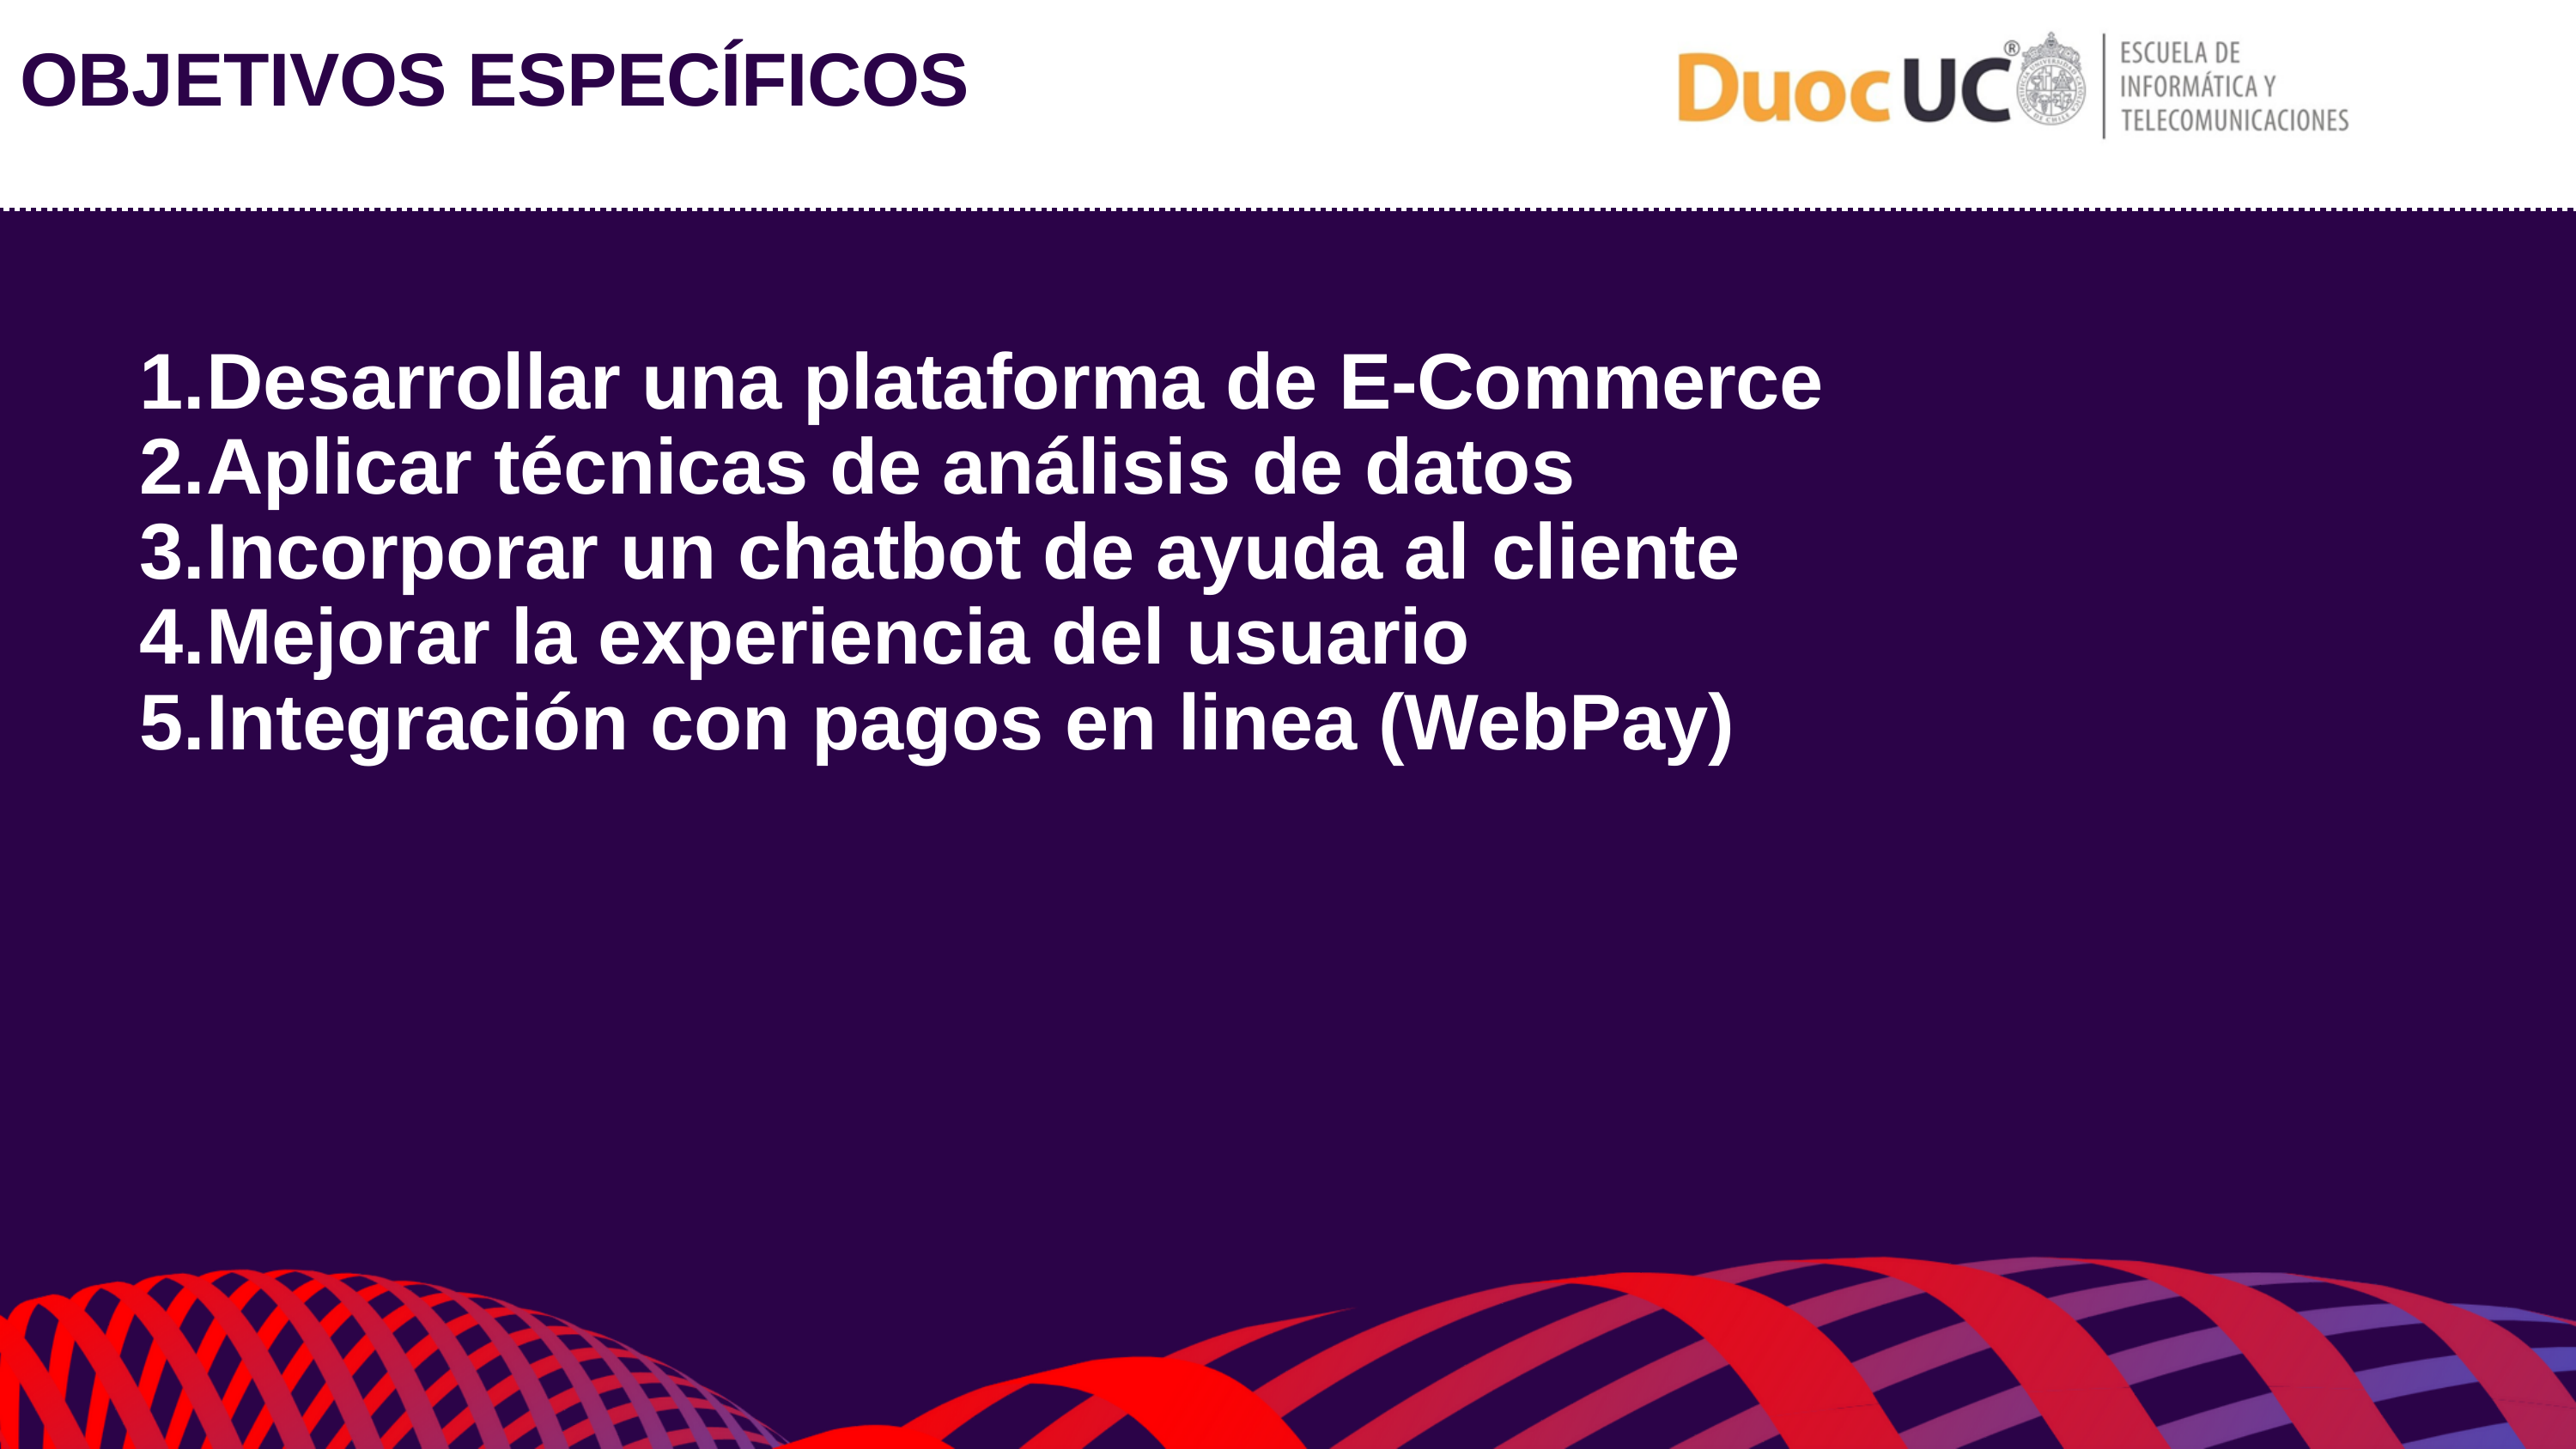

OBJETIVOS ESPECÍFICOS

Desarrollar una plataforma de E-Commerce
Aplicar técnicas de análisis de datos
Incorporar un chatbot de ayuda al cliente
Mejorar la experiencia del usuario
Integración con pagos en linea (WebPay)